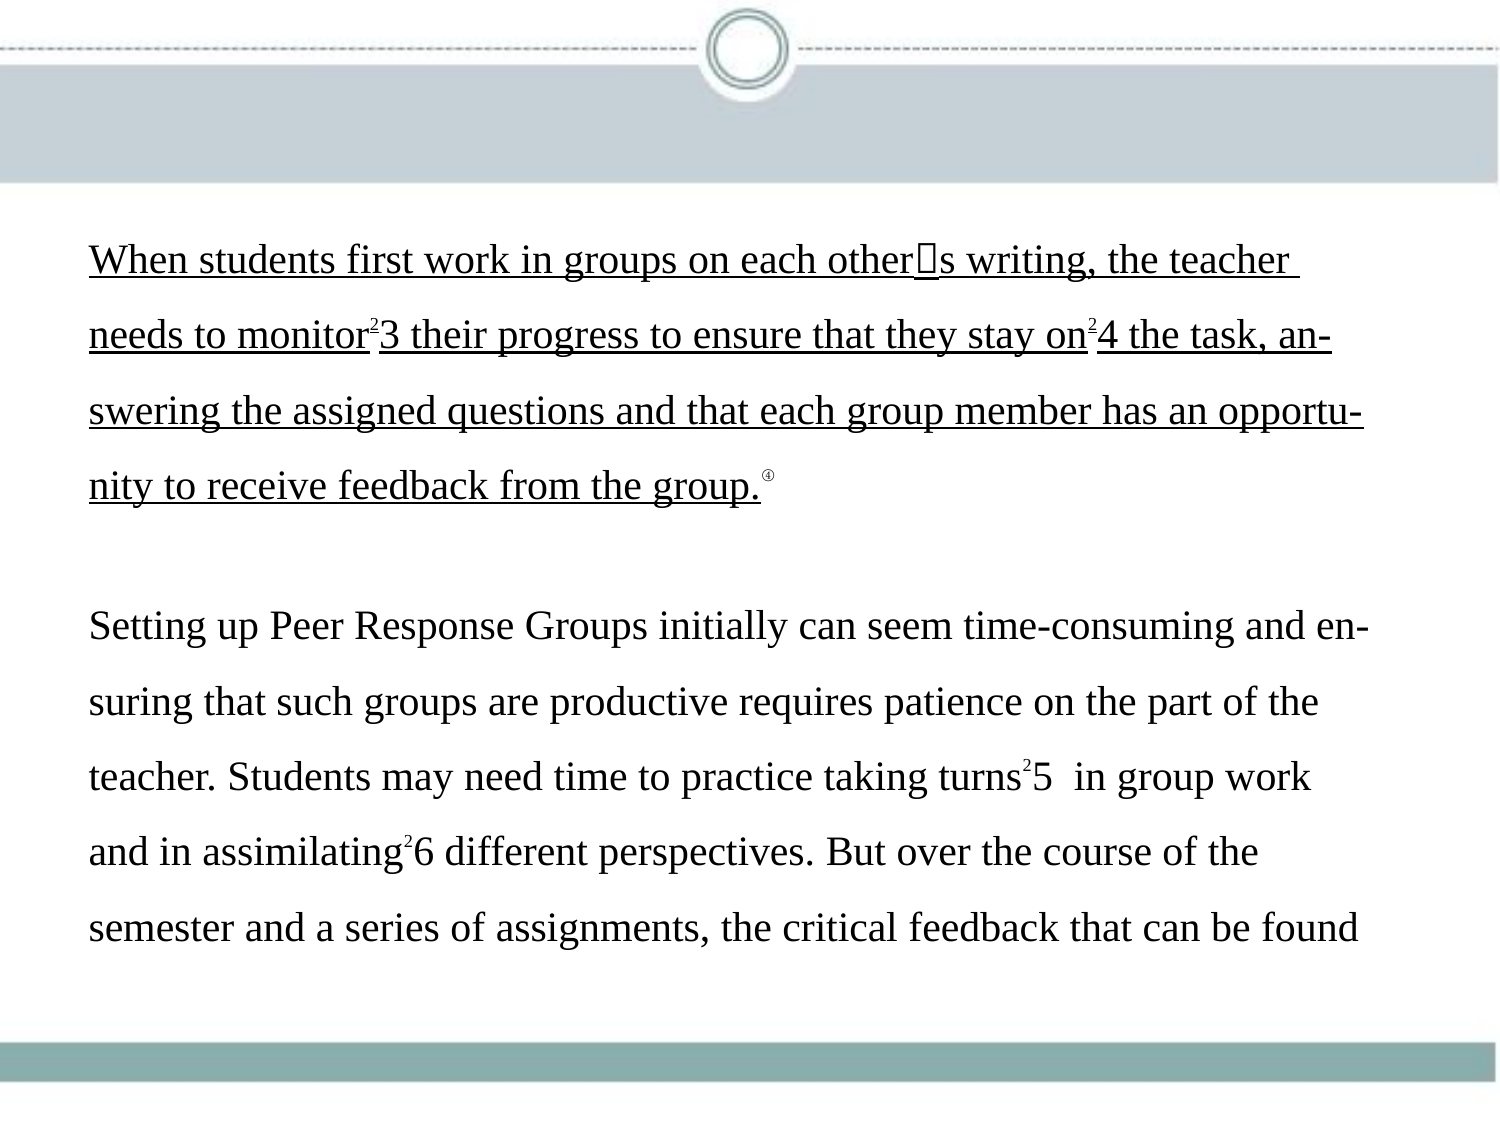

When students first work in groups on each other􀆳s writing, the teacher
needs to monitor23 their progress to ensure that they stay on24 the task, an-
swering the assigned questions and that each group member has an opportu-
nity to receive feedback from the group.④
Setting up Peer Response Groups initially can seem time-consuming and en-
suring that such groups are productive requires patience on the part of the
teacher. Students may need time to practice taking turns25  in group work
and in assimilating26 different perspectives. But over the course of the
semester and a series of assignments, the critical feedback that can be found